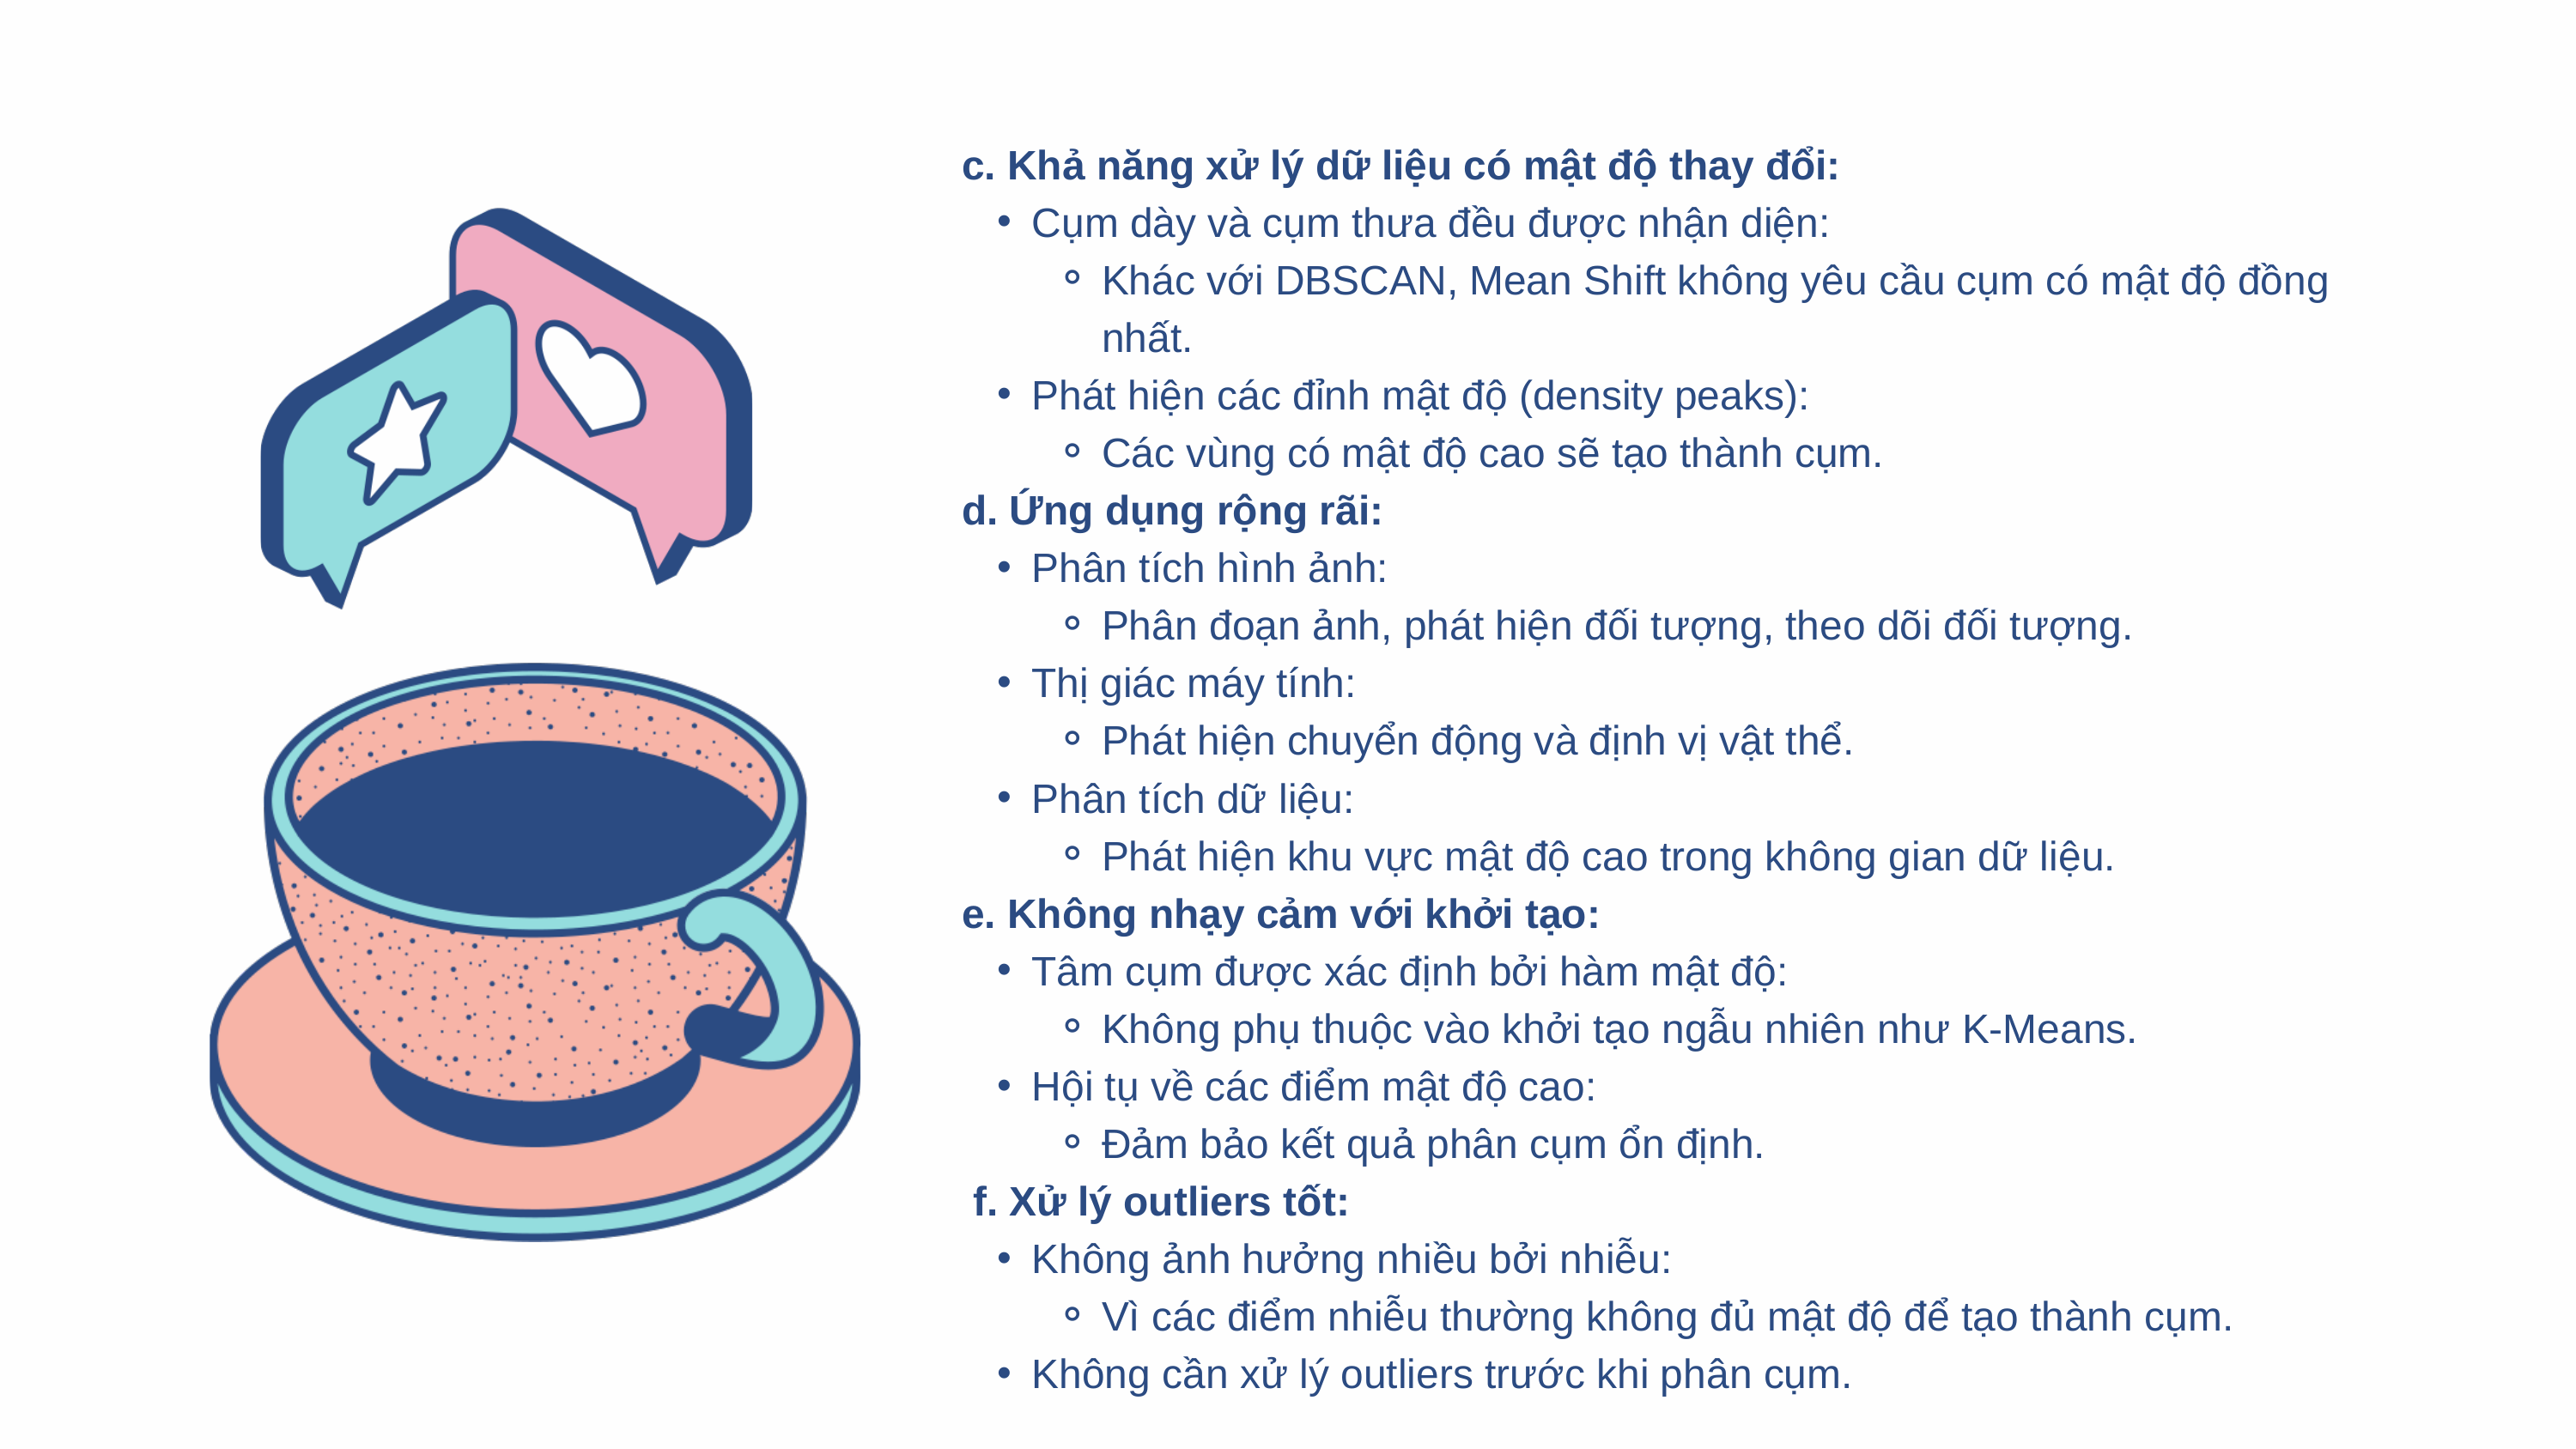

c. Khả năng xử lý dữ liệu có mật độ thay đổi:
Cụm dày và cụm thưa đều được nhận diện:
Khác với DBSCAN, Mean Shift không yêu cầu cụm có mật độ đồng nhất.
Phát hiện các đỉnh mật độ (density peaks):
Các vùng có mật độ cao sẽ tạo thành cụm.
d. Ứng dụng rộng rãi:
Phân tích hình ảnh:
Phân đoạn ảnh, phát hiện đối tượng, theo dõi đối tượng.
Thị giác máy tính:
Phát hiện chuyển động và định vị vật thể.
Phân tích dữ liệu:
Phát hiện khu vực mật độ cao trong không gian dữ liệu.
e. Không nhạy cảm với khởi tạo:
Tâm cụm được xác định bởi hàm mật độ:
Không phụ thuộc vào khởi tạo ngẫu nhiên như K-Means.
Hội tụ về các điểm mật độ cao:
Đảm bảo kết quả phân cụm ổn định.
 f. Xử lý outliers tốt:
Không ảnh hưởng nhiều bởi nhiễu:
Vì các điểm nhiễu thường không đủ mật độ để tạo thành cụm.
Không cần xử lý outliers trước khi phân cụm.